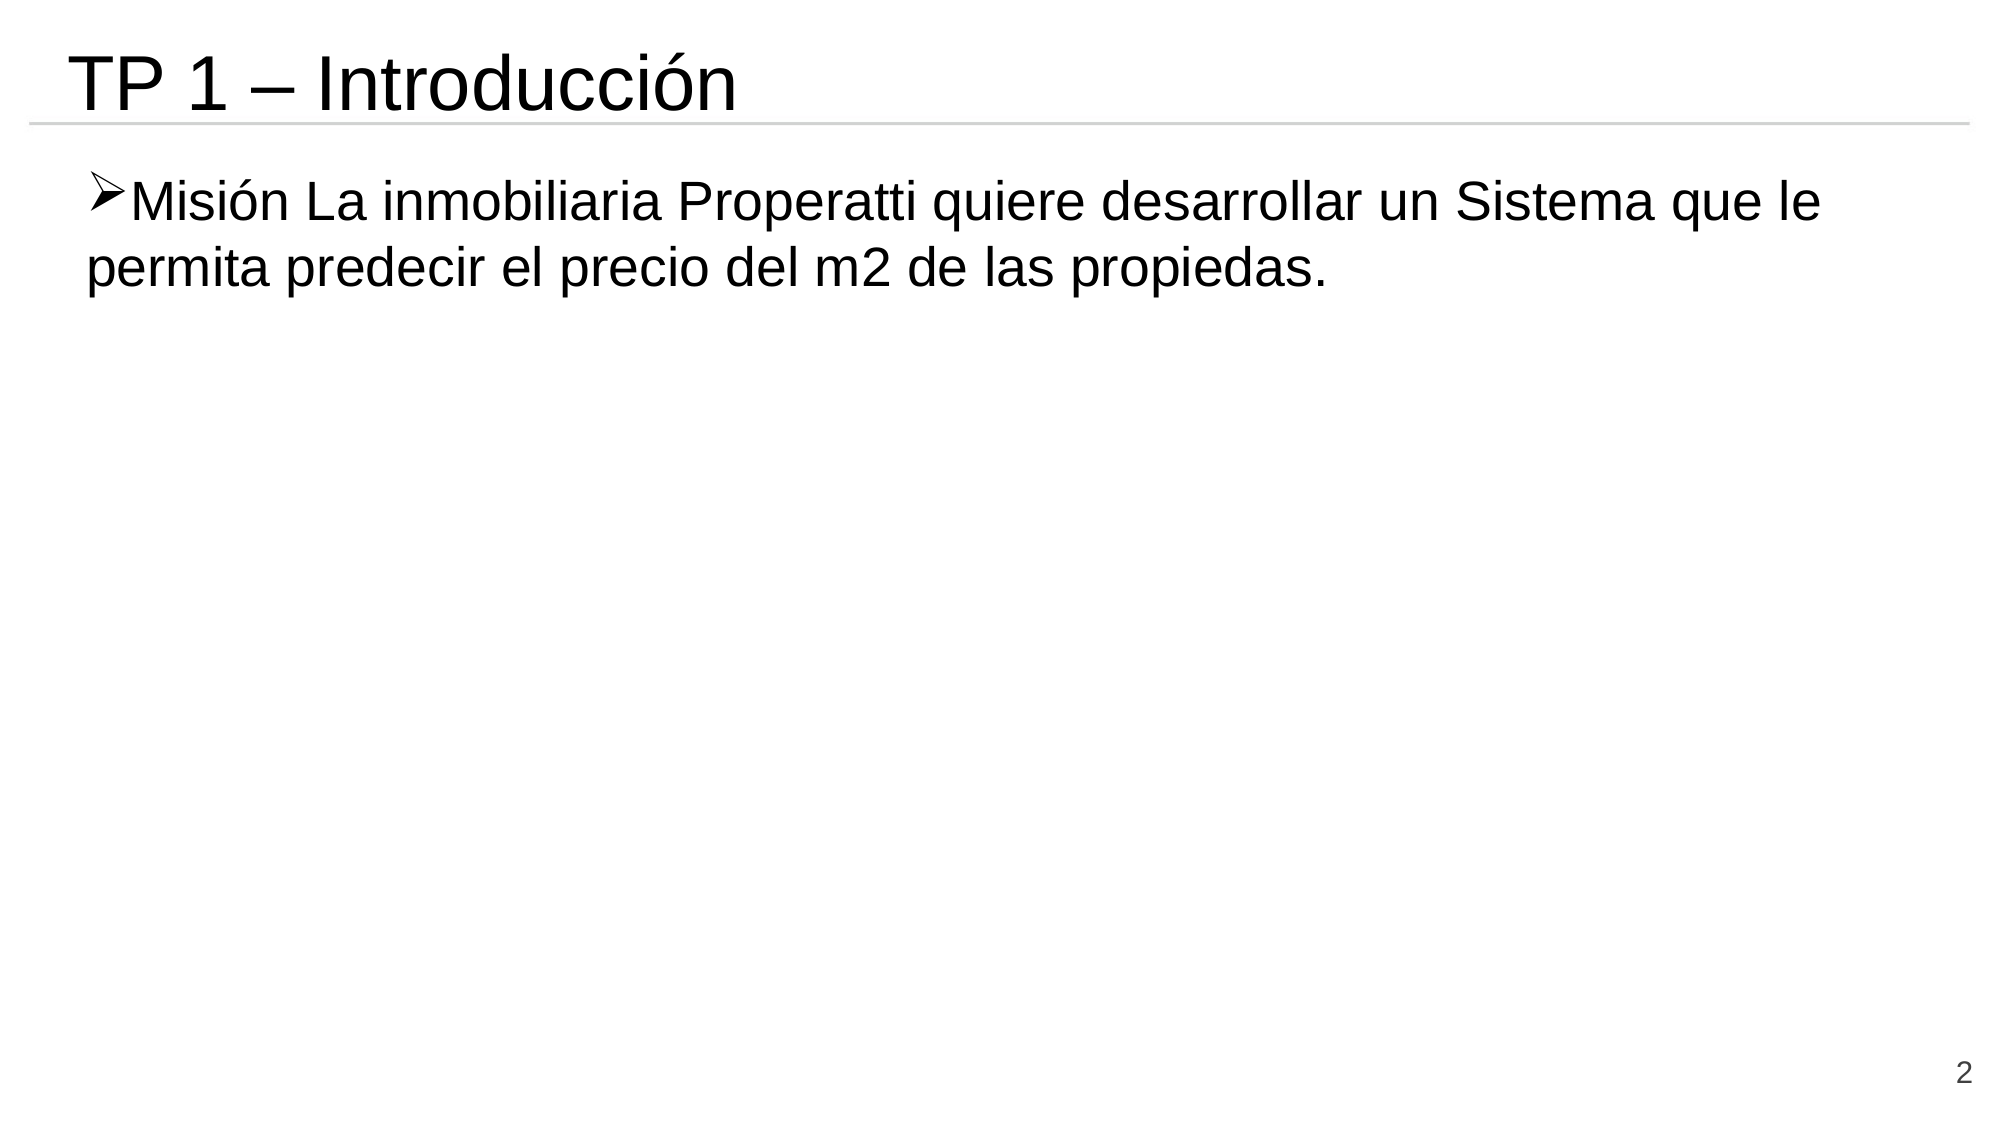

# TP 1 – Introducción
Misión La inmobiliaria Properatti quiere desarrollar un Sistema que le permita predecir el precio del m2 de las propiedas.
2